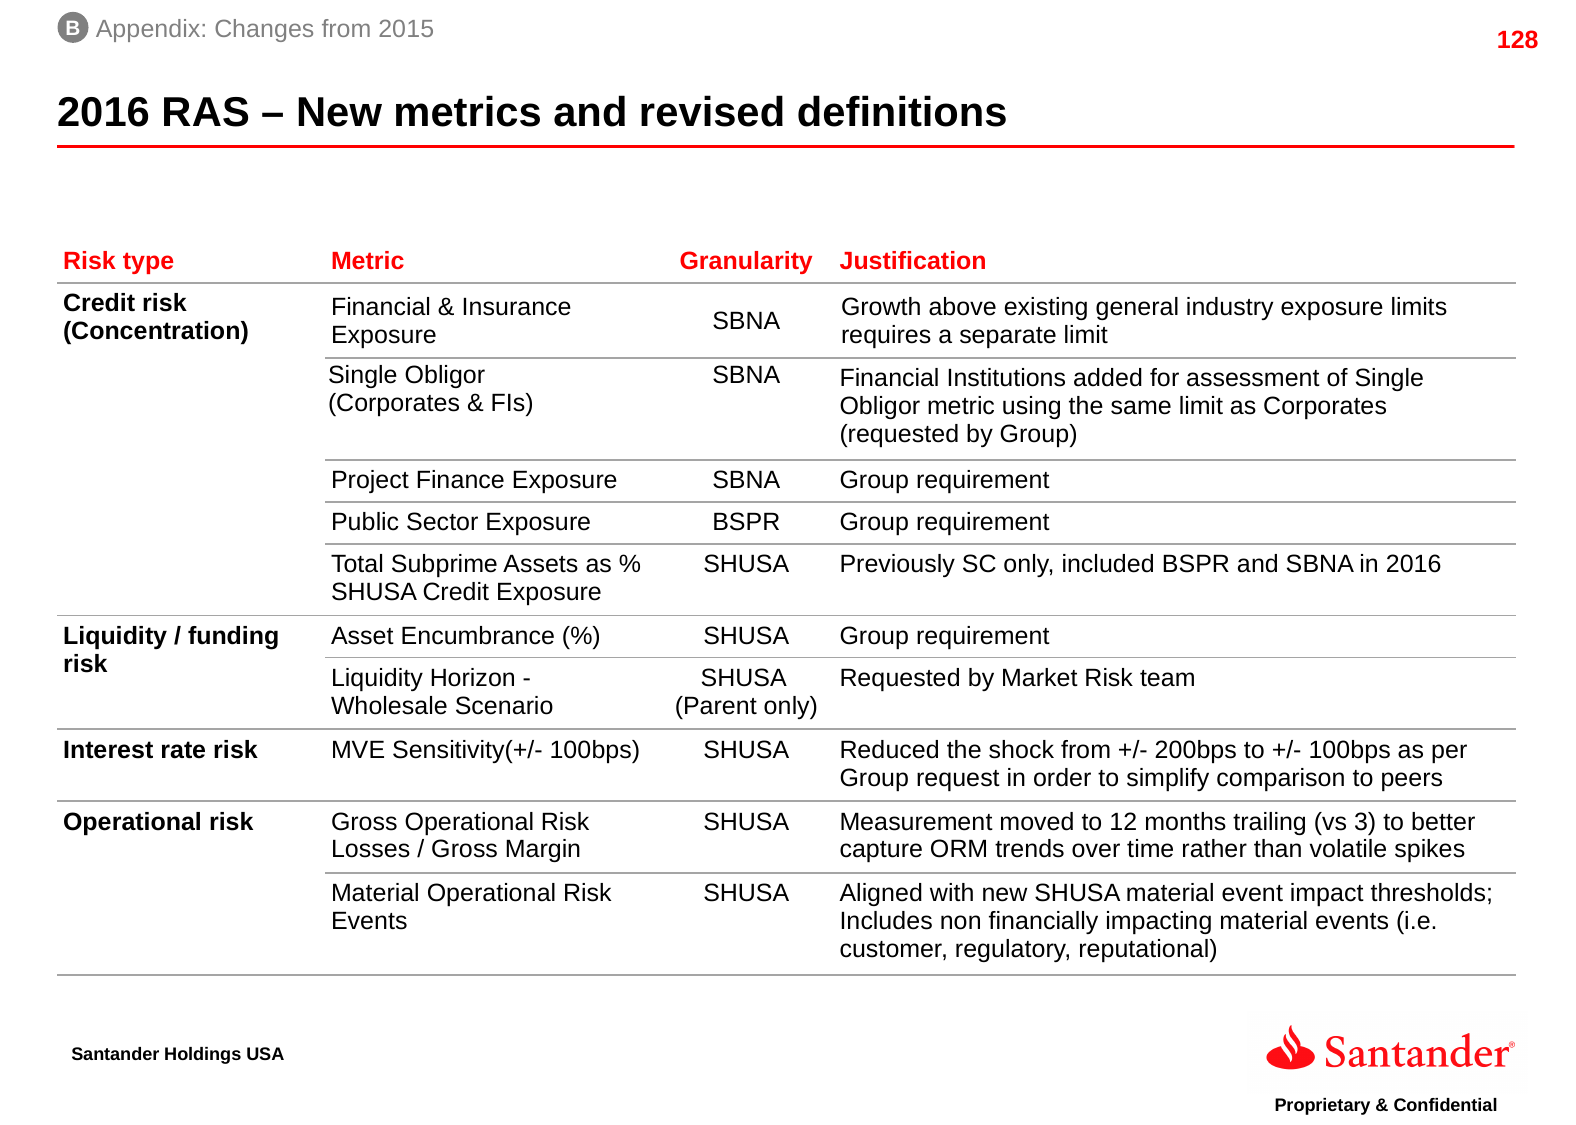

B
Appendix: Changes from 2015
2016 RAS – New metrics and revised definitions
| Risk type | Metric | Granularity | Justification |
| --- | --- | --- | --- |
| Credit risk (Concentration) | Financial & Insurance Exposure | SBNA | Growth above existing general industry exposure limits requires a separate limit |
|  | Single Obligor (Corporates & FIs) | SBNA | Financial Institutions added for assessment of Single Obligor metric using the same limit as Corporates (requested by Group) |
|  | Project Finance Exposure | SBNA | Group requirement |
|  | Public Sector Exposure | BSPR | Group requirement |
|  | Total Subprime Assets as % SHUSA Credit Exposure | SHUSA | Previously SC only, included BSPR and SBNA in 2016 |
| Liquidity / funding risk | Asset Encumbrance (%) | SHUSA | Group requirement |
|  | Liquidity Horizon - Wholesale Scenario | SHUSA (Parent only) | Requested by Market Risk team |
| Interest rate risk | MVE Sensitivity(+/- 100bps) | SHUSA | Reduced the shock from +/- 200bps to +/- 100bps as per Group request in order to simplify comparison to peers |
| Operational risk | Gross Operational Risk Losses / Gross Margin | SHUSA | Measurement moved to 12 months trailing (vs 3) to better capture ORM trends over time rather than volatile spikes |
|  | Material Operational Risk Events | SHUSA | Aligned with new SHUSA material event impact thresholds; Includes non financially impacting material events (i.e. customer, regulatory, reputational) |